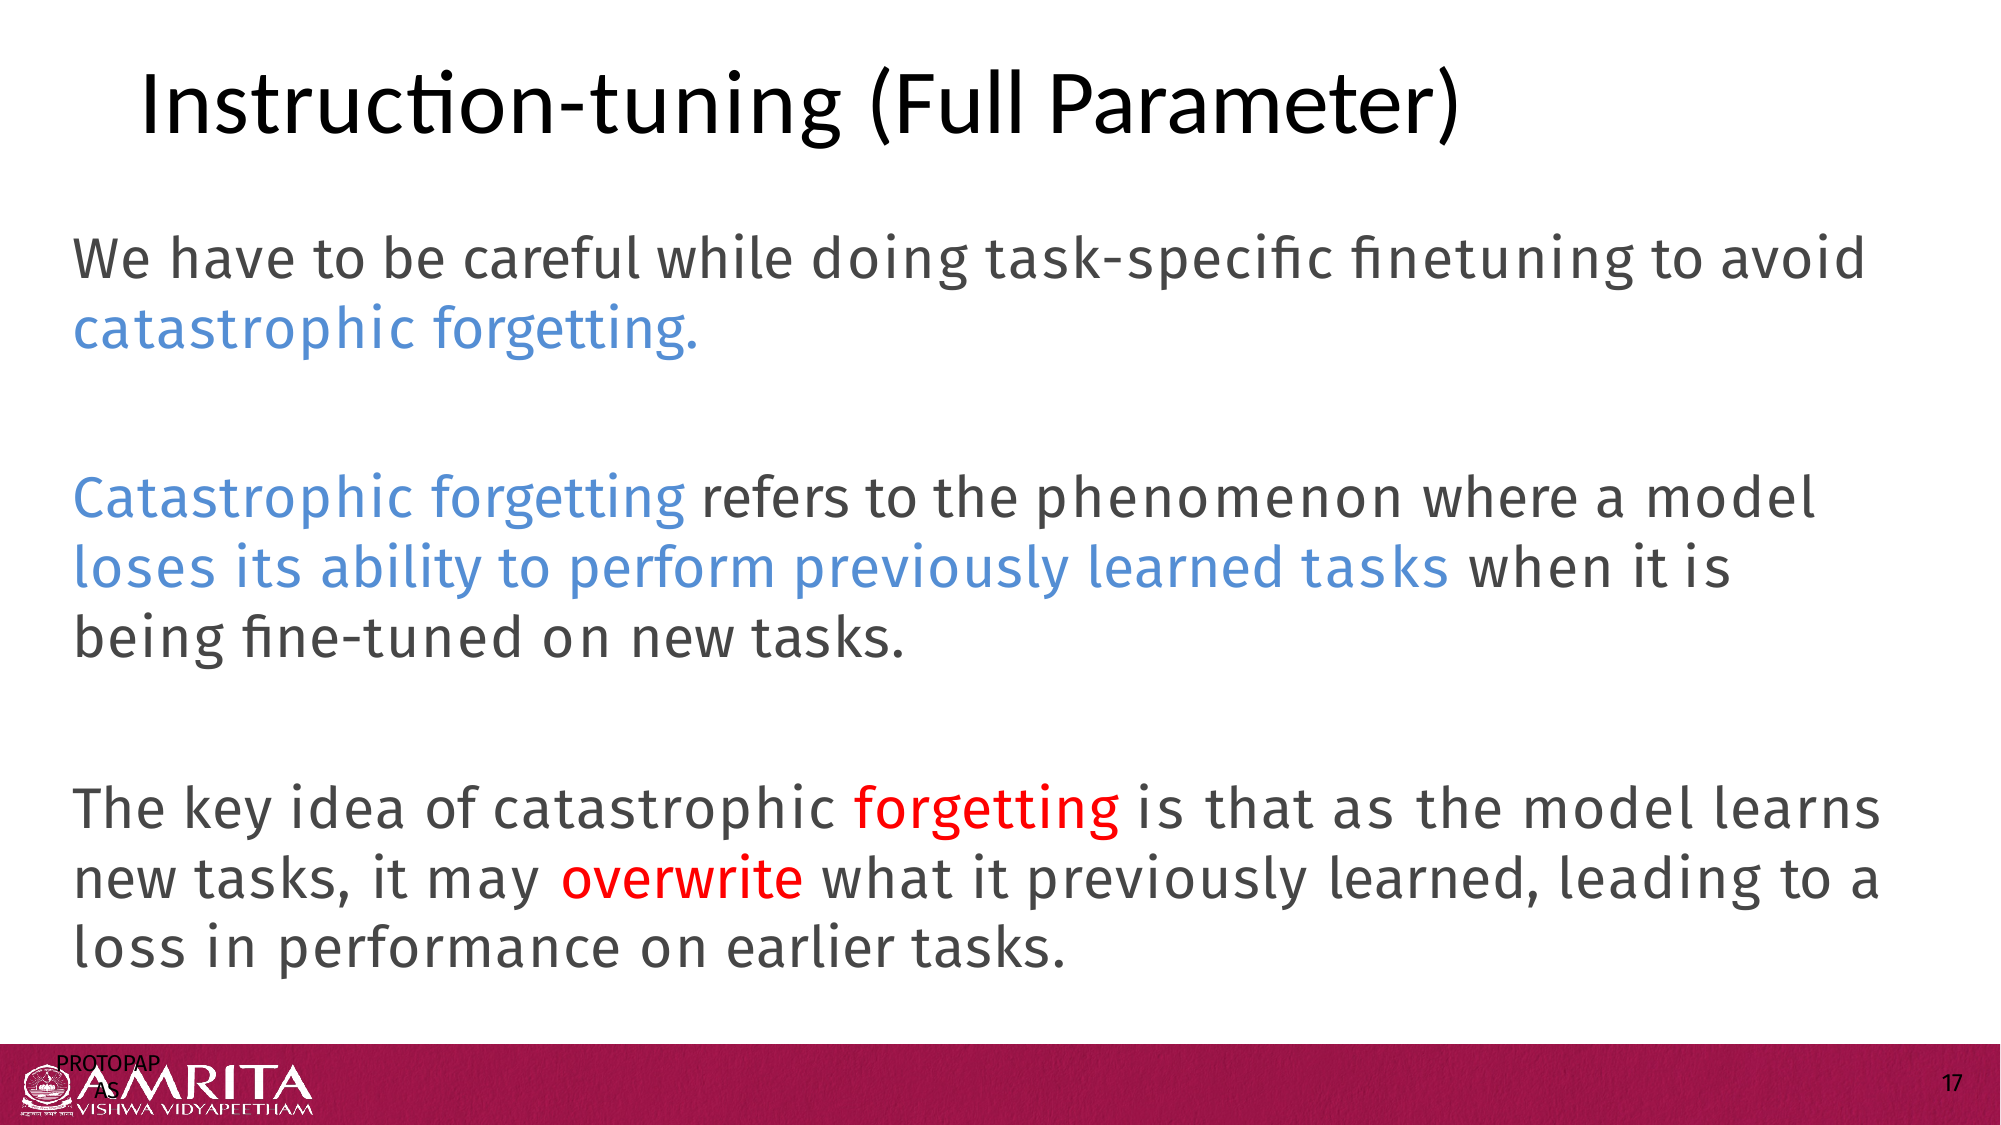

# Instruction-tuning (Full Parameter)
We have to be careful while doing task-specific finetuning to avoid catastrophic forgetting.

Catastrophic forgetting refers to the phenomenon where a model loses its ability to perform previously learned tasks when it is being fine-tuned on new tasks.

The key idea of catastrophic forgetting is that as the model learns new tasks, it may overwrite what it previously learned, leading to a loss in performance on earlier tasks.
Protopapas
17